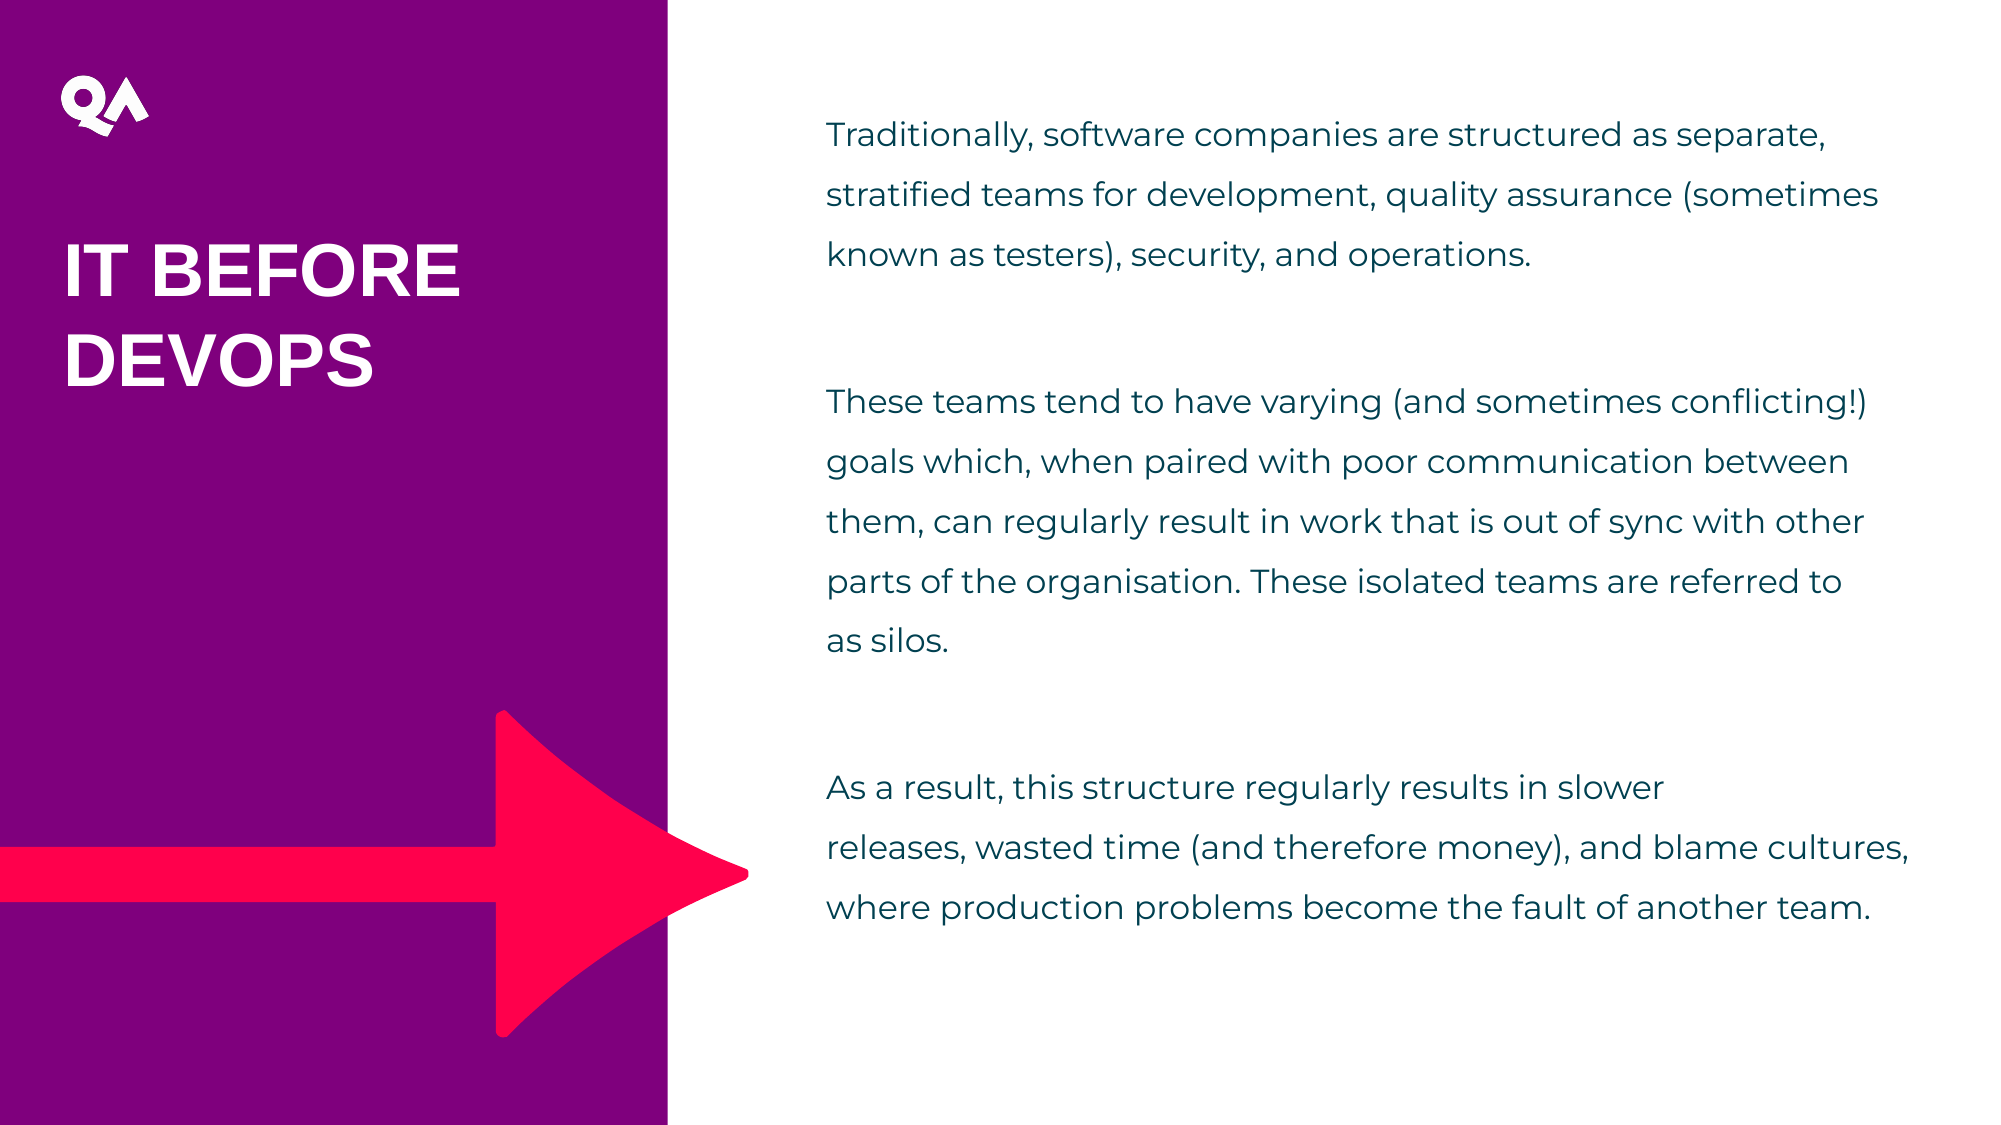

Traditionally, software companies are structured as separate, stratified teams for development, quality assurance (sometimes known as testers), security, and operations.

These teams tend to have varying (and sometimes conflicting!) goals which, when paired with poor communication between them, can regularly result in work that is out of sync with other parts of the organisation. These isolated teams are referred to as silos.

As a result, this structure regularly results in slower releases, wasted time (and therefore money), and blame cultures, where production problems become the fault of another team.
IT Before DevOps